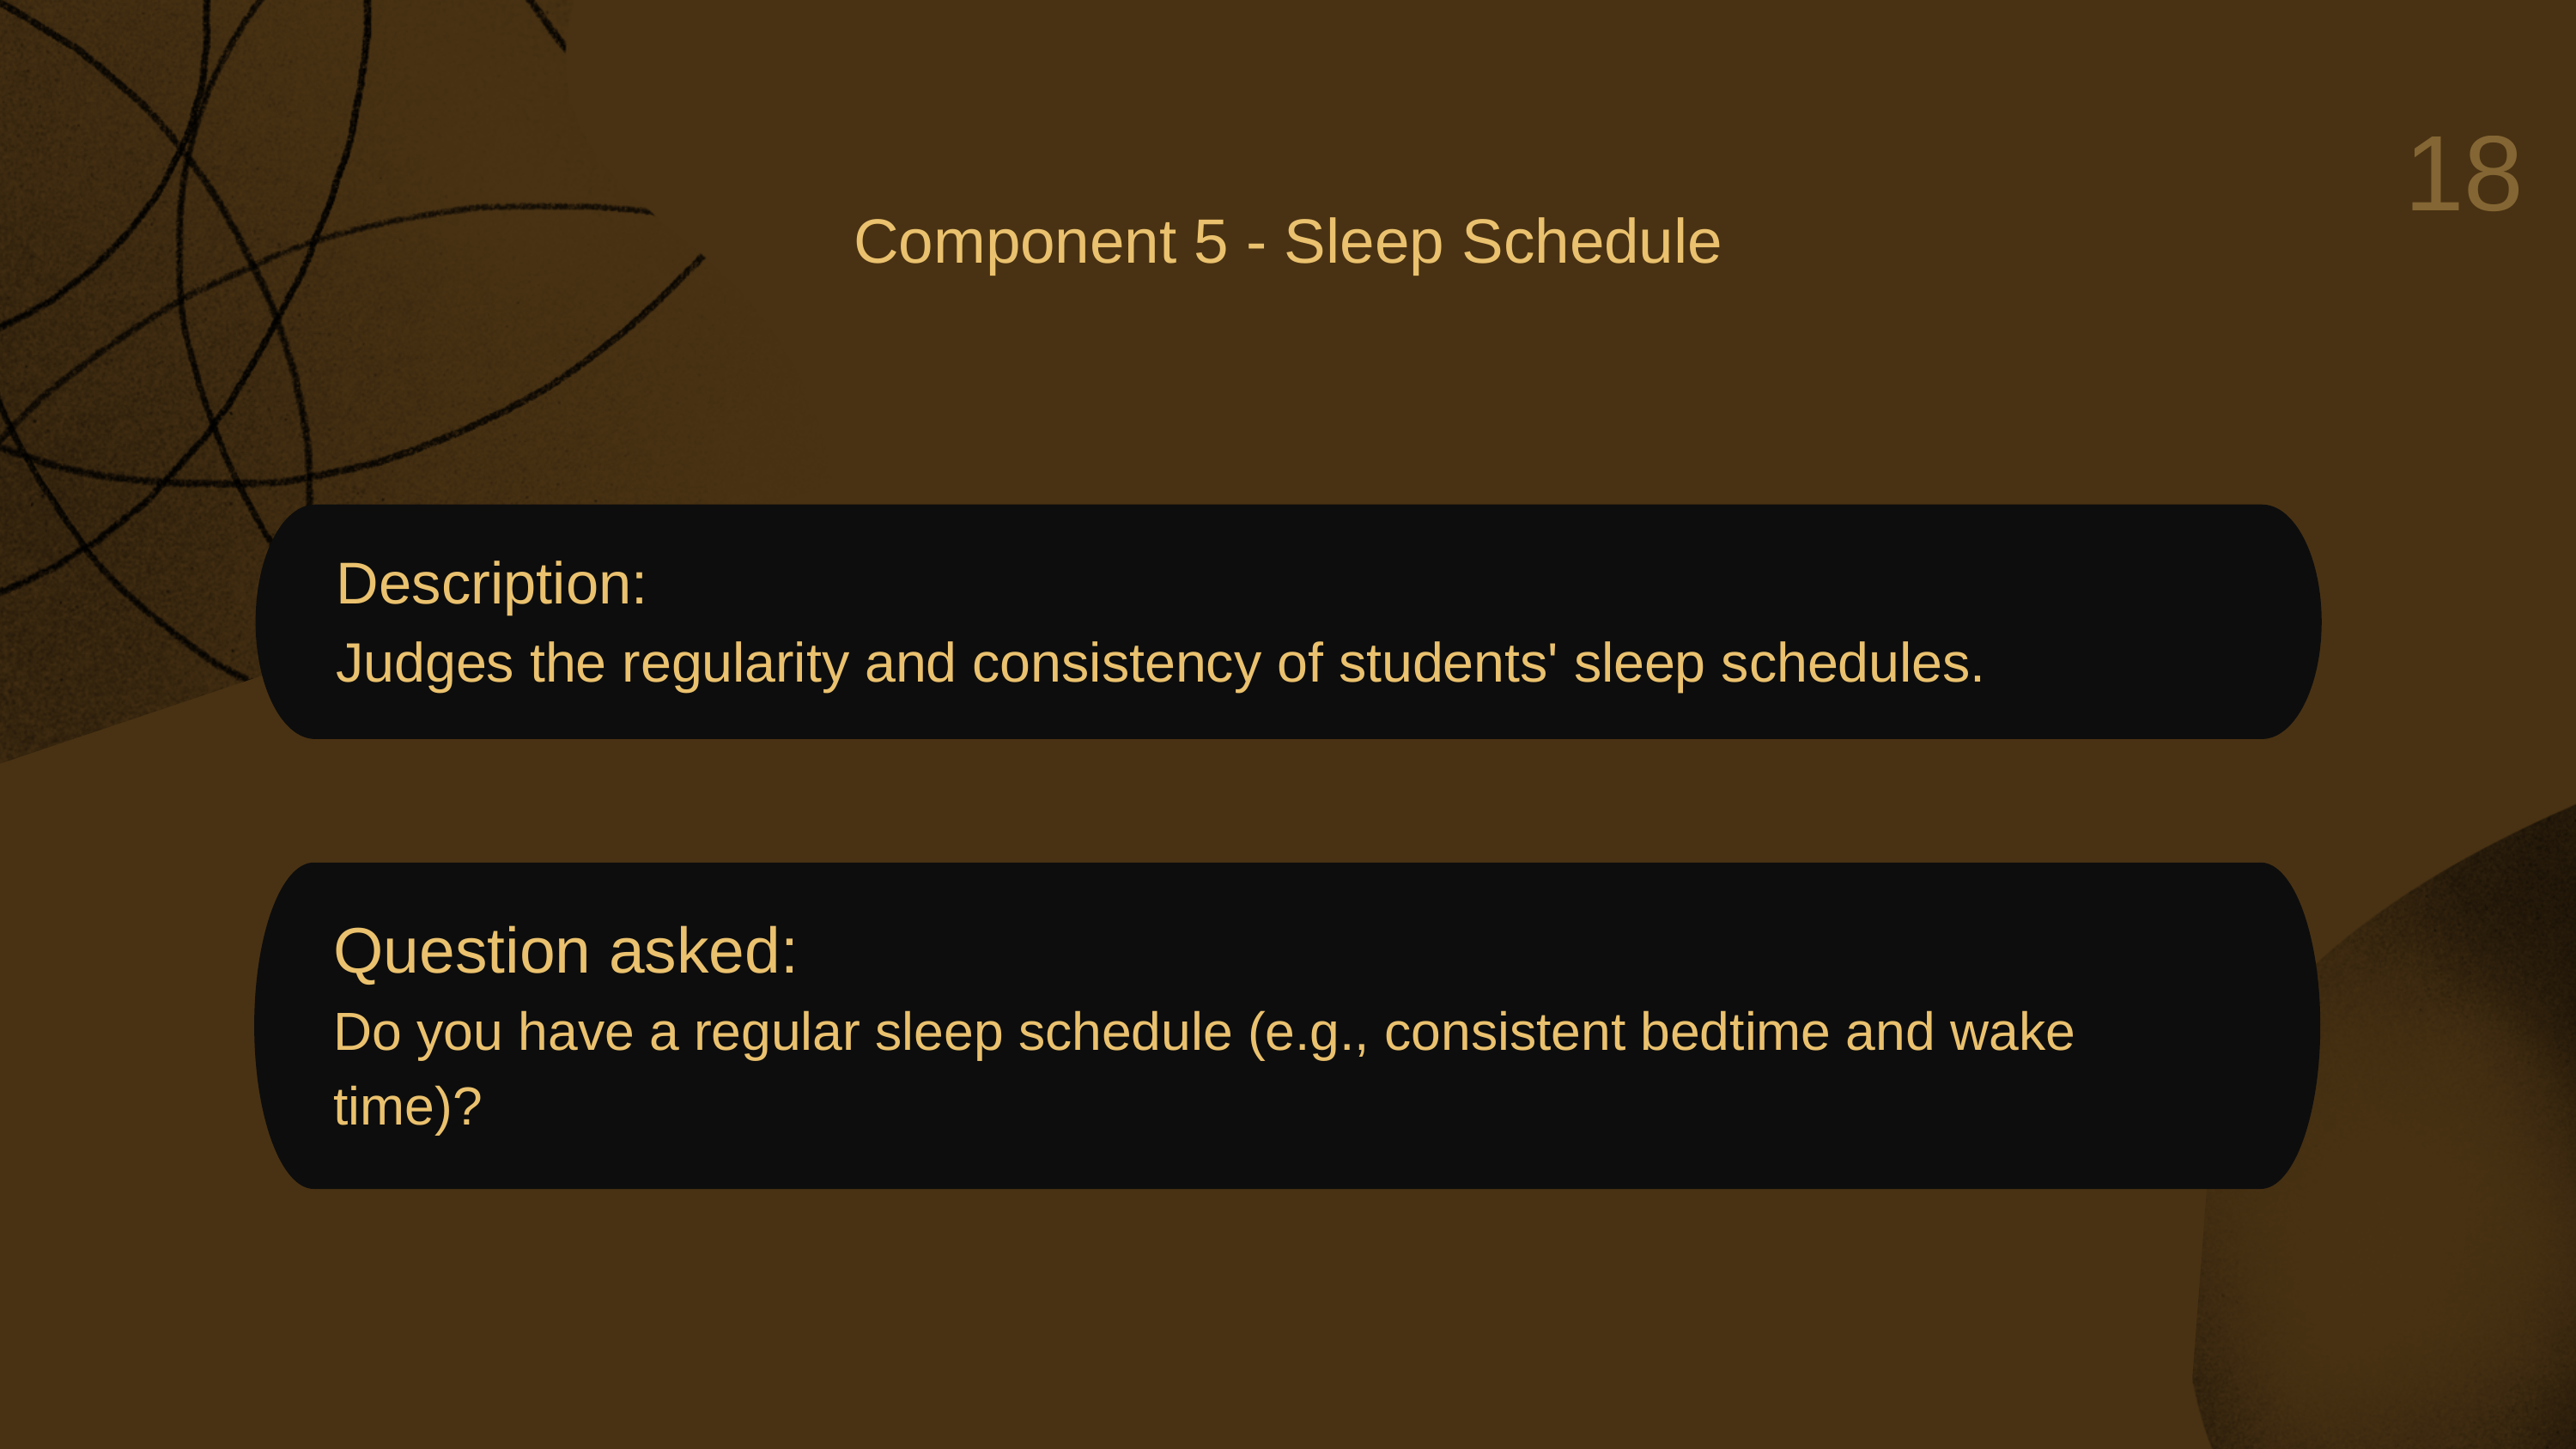

18
Component 5 - Sleep Schedule

Description:
Judges the regularity and consistency of students' sleep schedules.

Question asked:
Do you have a regular sleep schedule (e.g., consistent bedtime and wake time)?